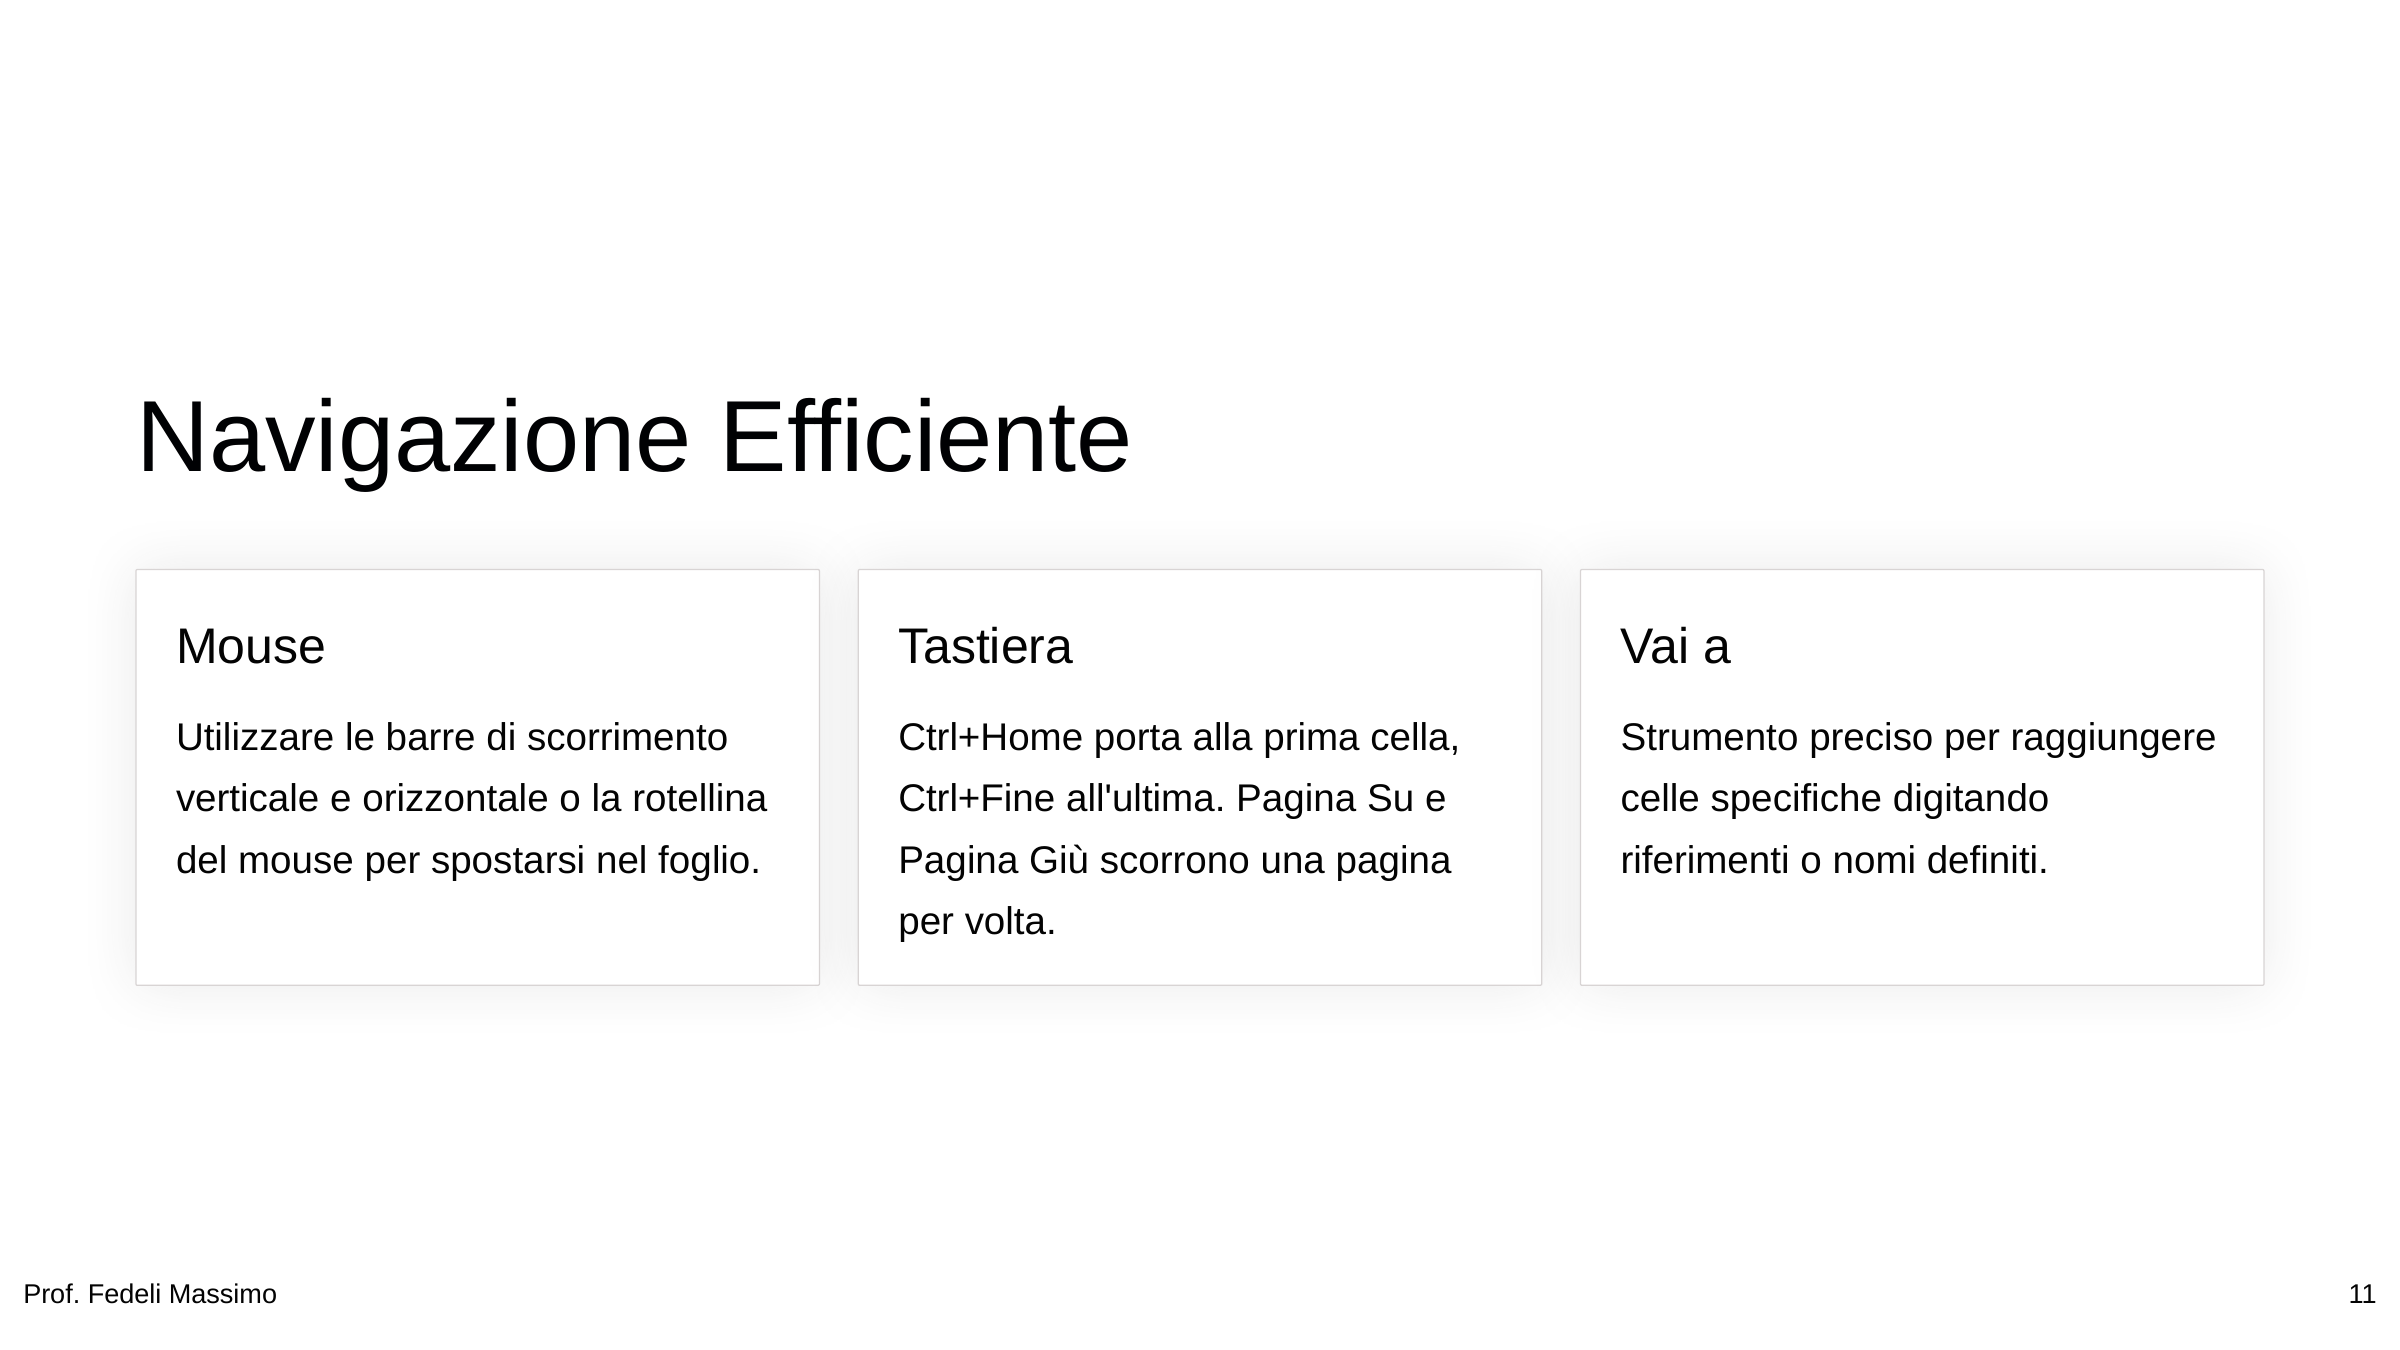

Navigazione Efficiente

Mouse
Tastiera
Vai a
Utilizzare le barre di scorrimento verticale e orizzontale o la rotellina del mouse per spostarsi nel foglio.
Ctrl+Home porta alla prima cella, Ctrl+Fine all'ultima. Pagina Su e Pagina Giù scorrono una pagina per volta.
Strumento preciso per raggiungere celle specifiche digitando riferimenti o nomi definiti.
Prof. Fedeli Massimo
11